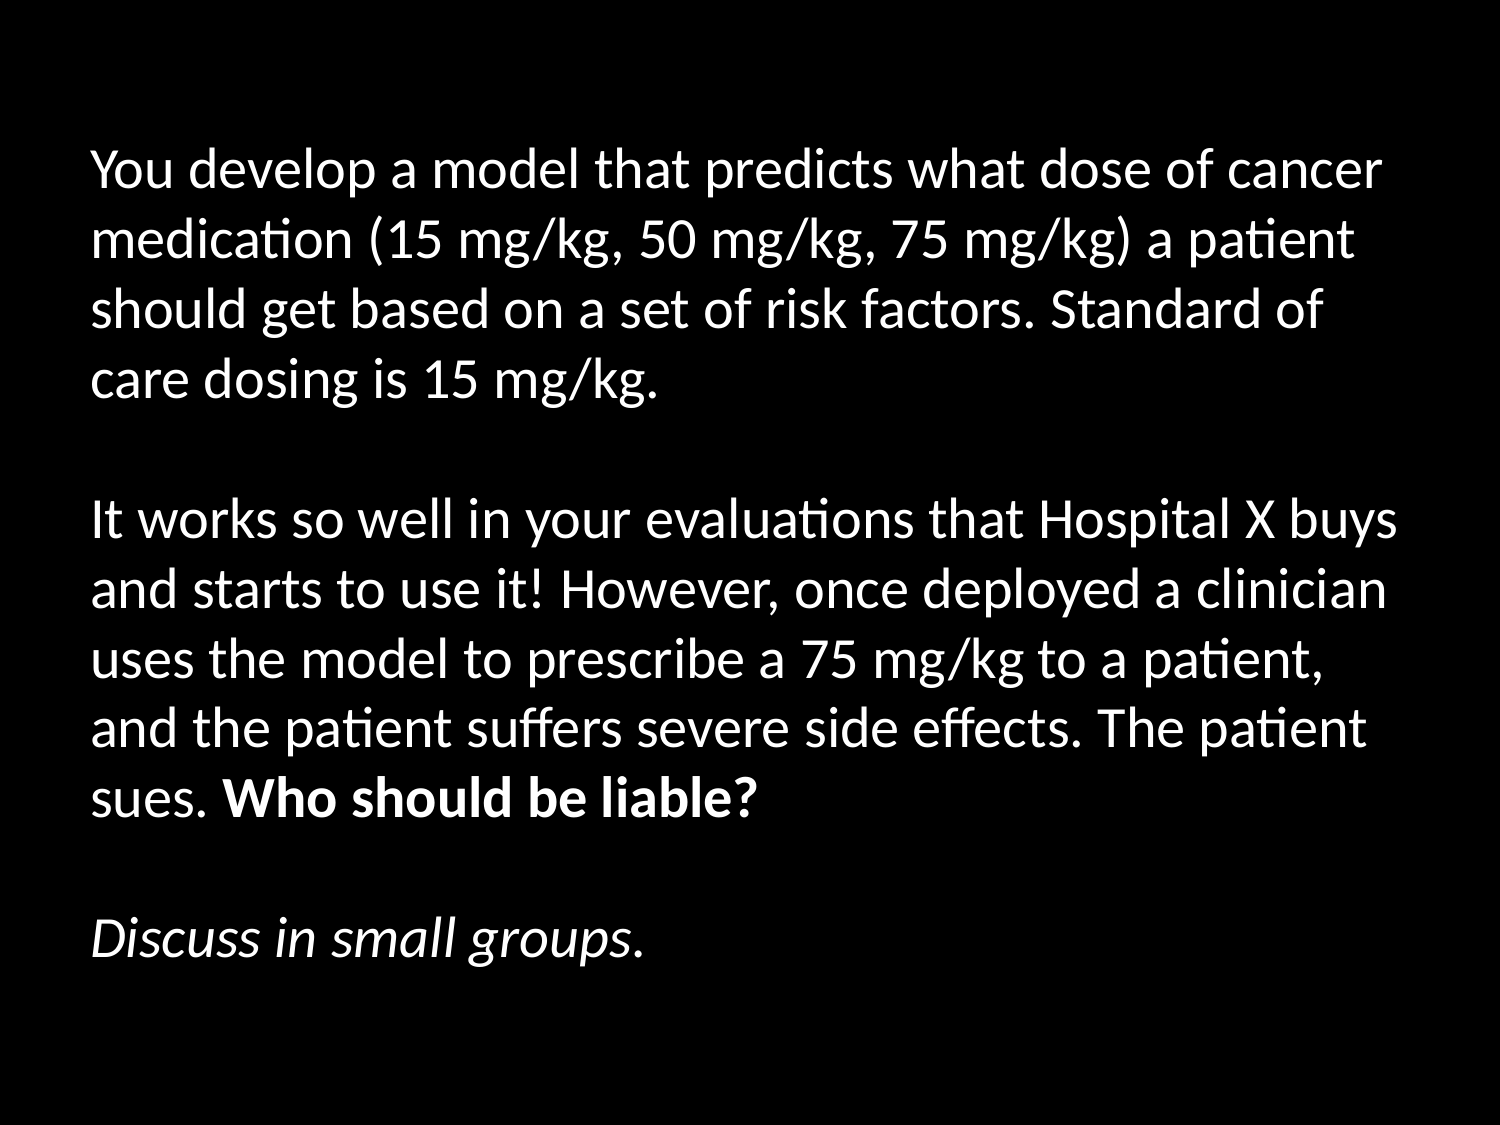

You develop a model that predicts what dose of cancer medication (15 mg/kg, 50 mg/kg, 75 mg/kg) a patient should get based on a set of risk factors. Standard of care dosing is 15 mg/kg.

It works so well in your evaluations that Hospital X buys and starts to use it! However, once deployed a clinician uses the model to prescribe a 75 mg/kg to a patient, and the patient suffers severe side effects. The patient sues. Who should be liable?

Discuss in small groups.